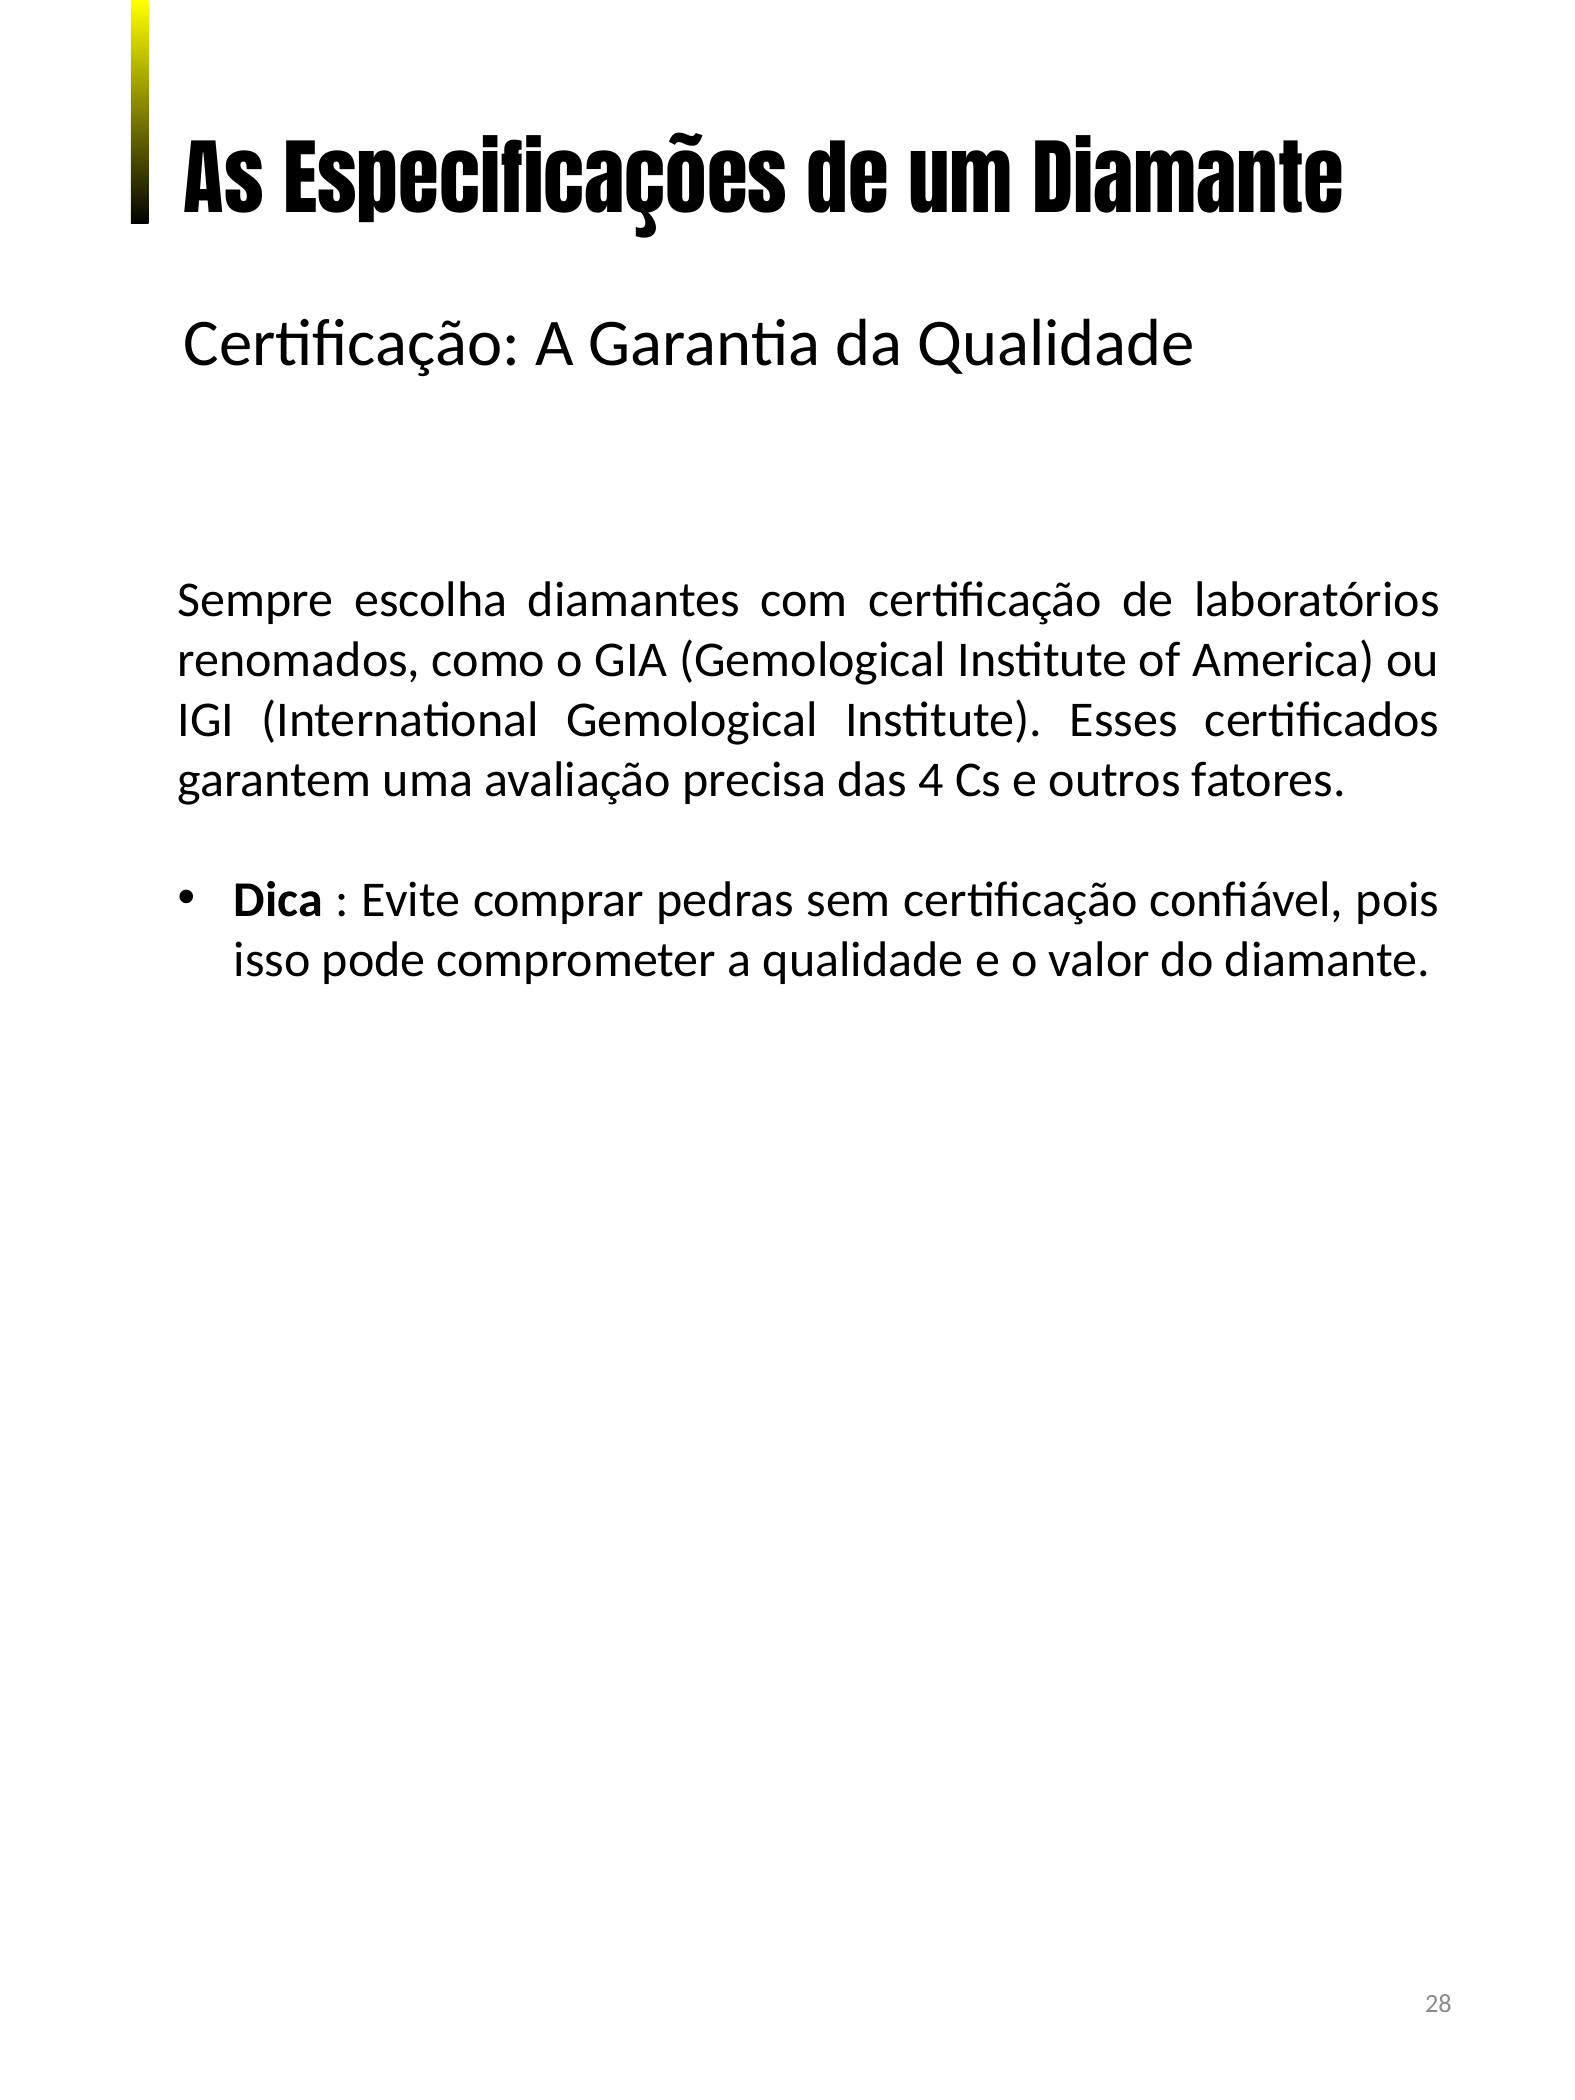

As Especificações de um Diamante
Certificação: A Garantia da Qualidade
Sempre escolha diamantes com certificação de laboratórios renomados, como o GIA (Gemological Institute of America) ou IGI (International Gemological Institute). Esses certificados garantem uma avaliação precisa das 4 Cs e outros fatores.

Dica : Evite comprar pedras sem certificação confiável, pois isso pode comprometer a qualidade e o valor do diamante.
28